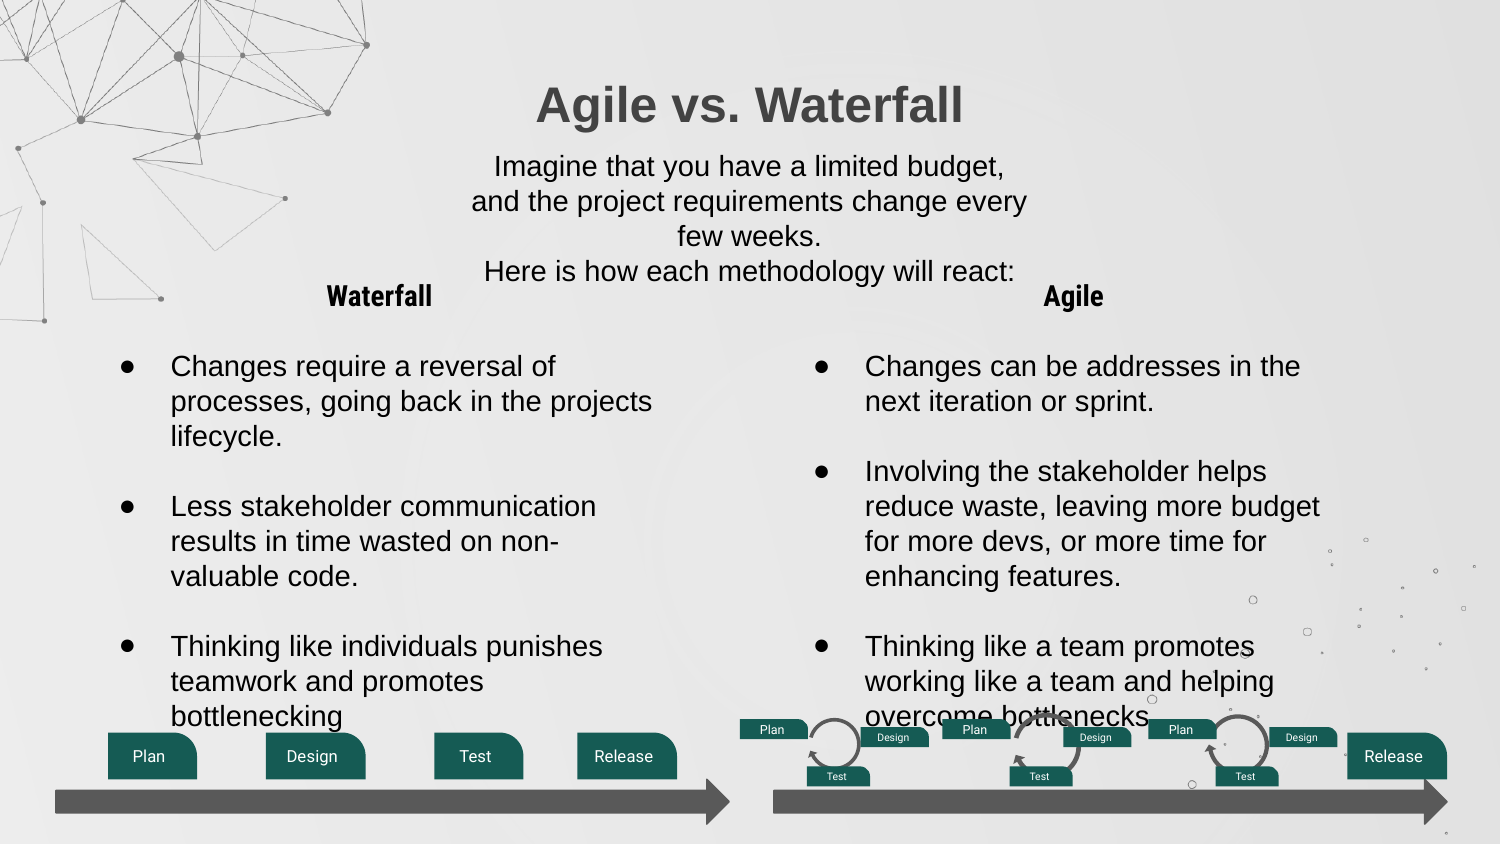

# Agile vs. Waterfall
Imagine that you have a limited budget, and the project requirements change every few weeks.
Here is how each methodology will react:
Waterfall

Changes require a reversal of processes, going back in the projects lifecycle.

Less stakeholder communication results in time wasted on non-valuable code.

Thinking like individuals punishes teamwork and promotes bottlenecking
Agile

Changes can be addresses in the next iteration or sprint.

Involving the stakeholder helps reduce waste, leaving more budget for more devs, or more time for enhancing features.

Thinking like a team promotes working like a team and helping overcome bottlenecks

Plan
Plan
Plan
Design
Design
Design
Design
Plan
Test
Release
Release
Test
Test
Test